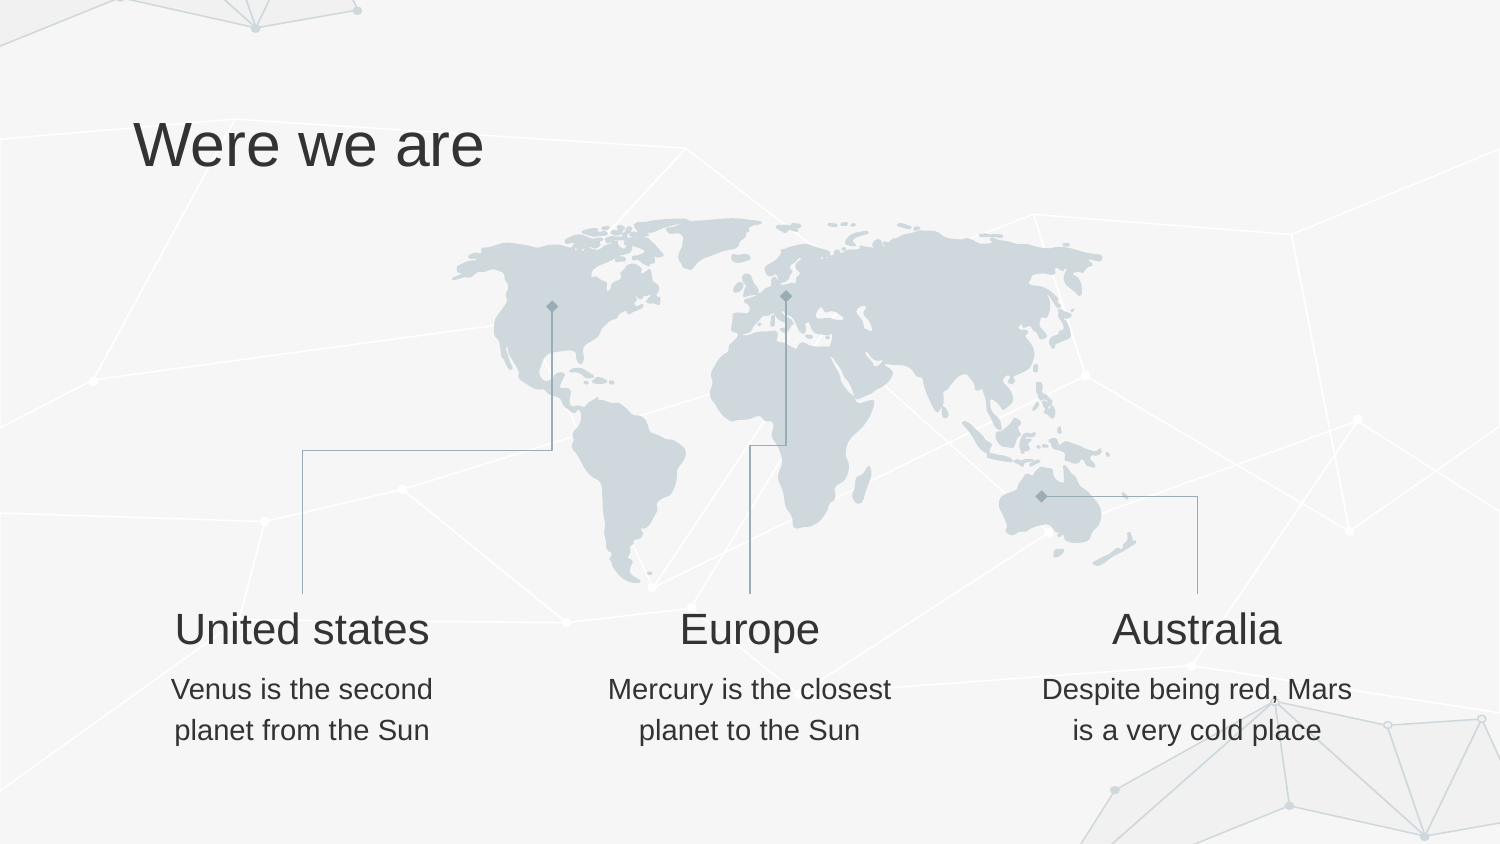

# Were we are

Europe
Australia
United states
Despite being red, Mars is a very cold place
Venus is the second planet from the Sun
Mercury is the closest planet to the Sun